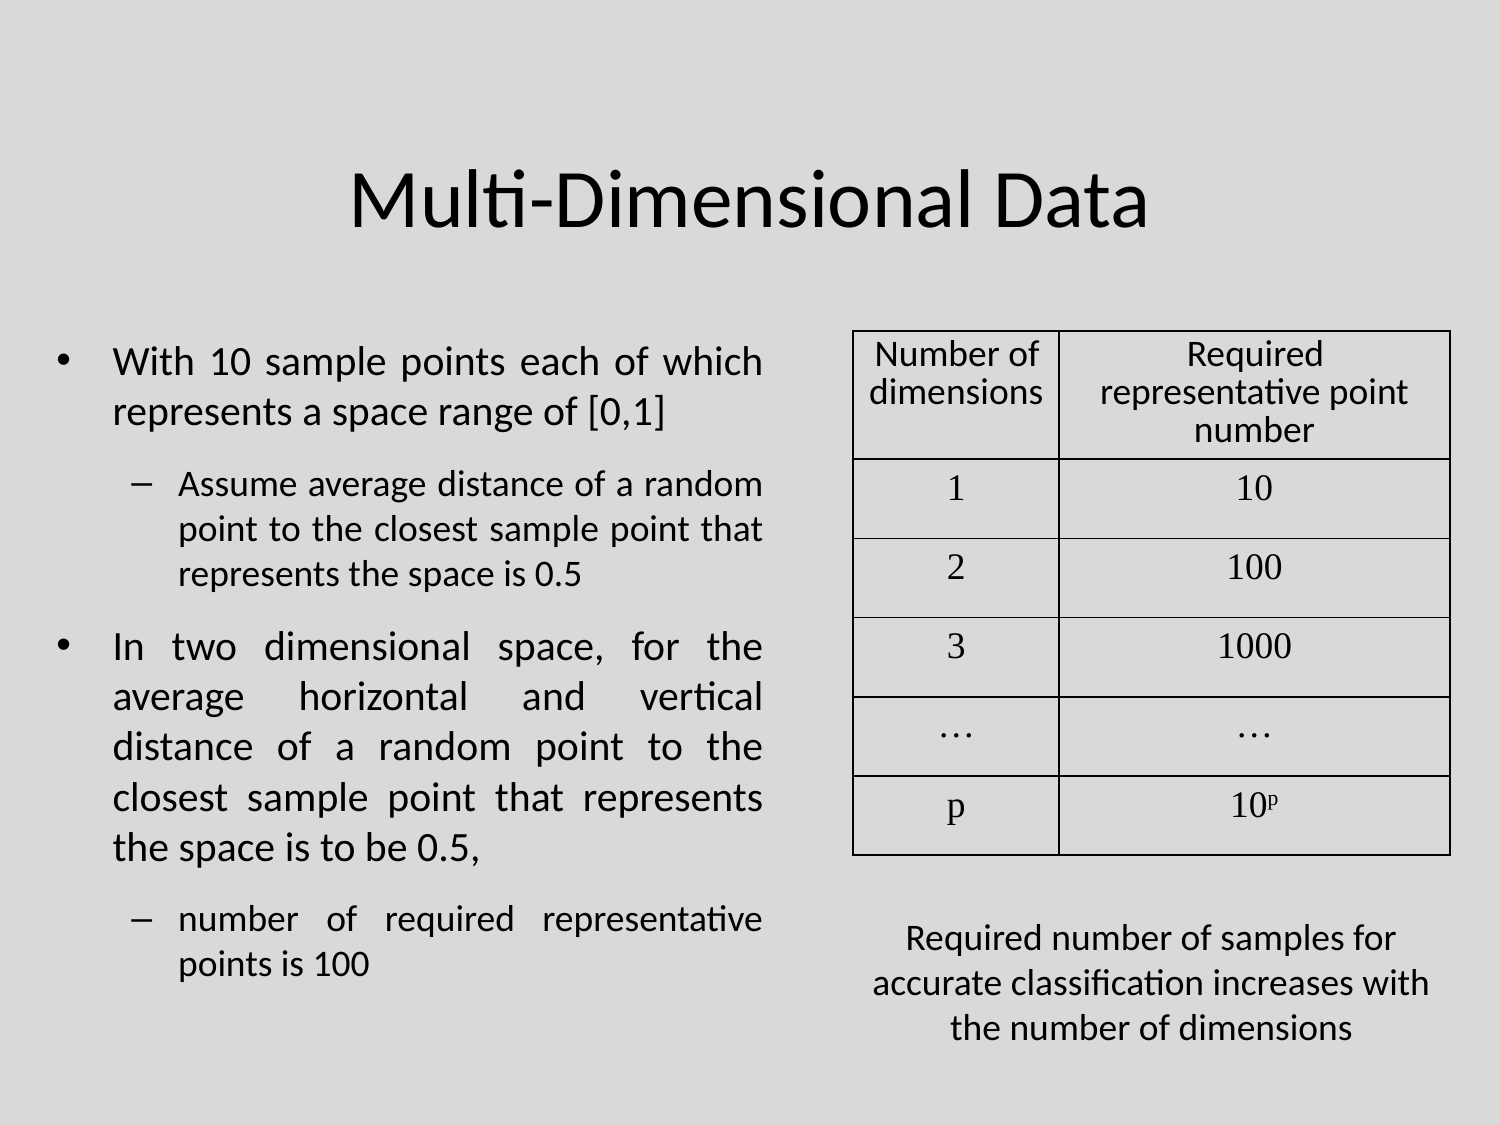

# Multi-Dimensional Data
With 10 sample points each of which represents a space range of [0,1]
Assume average distance of a random point to the closest sample point that represents the space is 0.5
In two dimensional space, for the average horizontal and vertical distance of a random point to the closest sample point that represents the space is to be 0.5,
number of required representative points is 100
| Number of dimensions | Required representative point number |
| --- | --- |
| 1 | 10 |
| 2 | 100 |
| 3 | 1000 |
| … | … |
| p | 10p |
Required number of samples for accurate classification increases with the number of dimensions